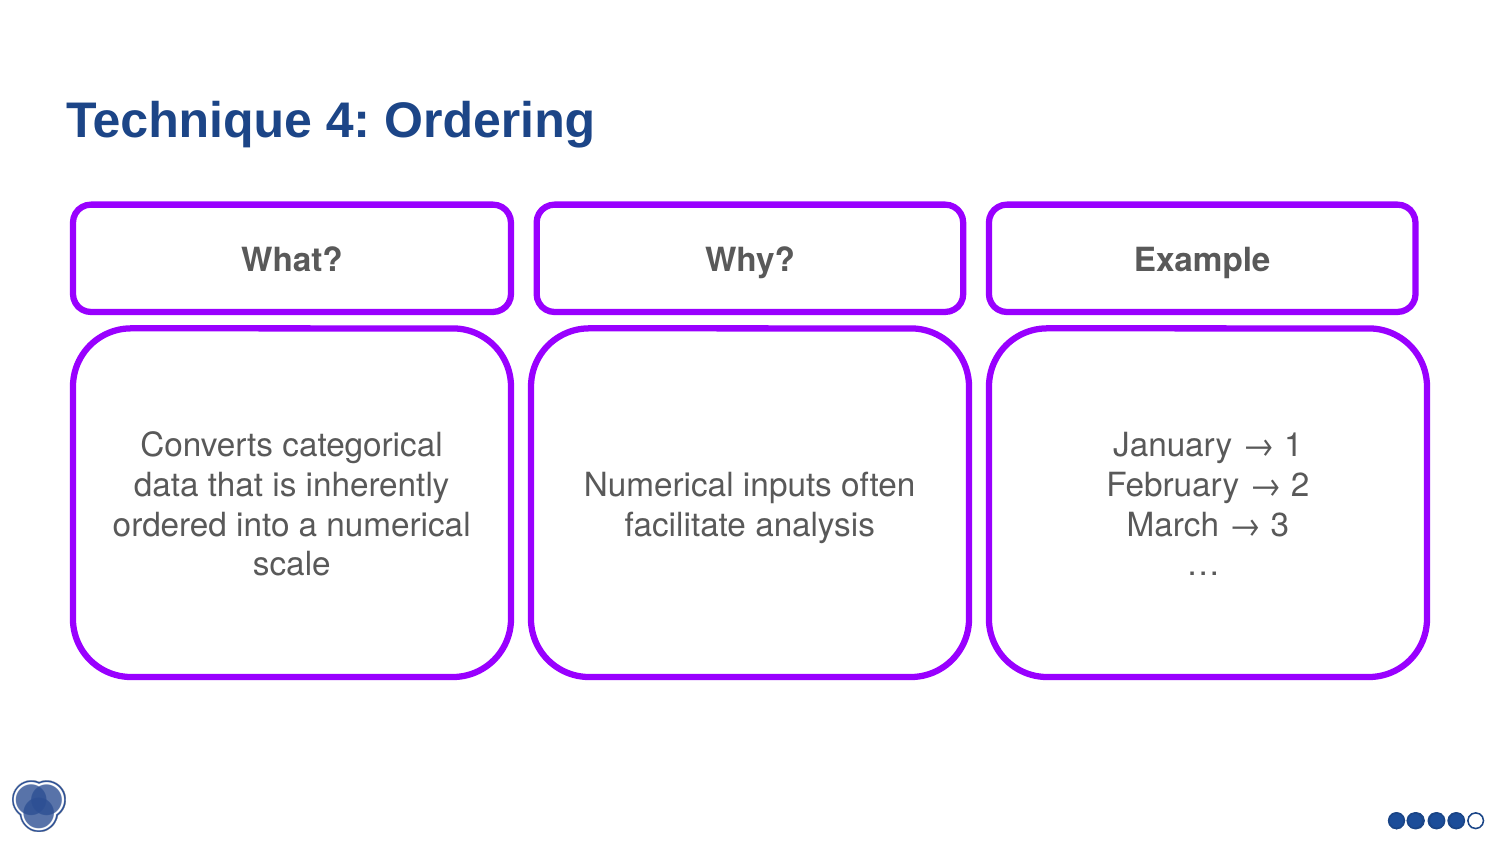

# Technique 4: Ordering
What?
Why?
Example
Converts categorical data that is inherently ordered into a numerical scale
Numerical inputs often facilitate analysis
January → 1
February → 2
March → 3
…